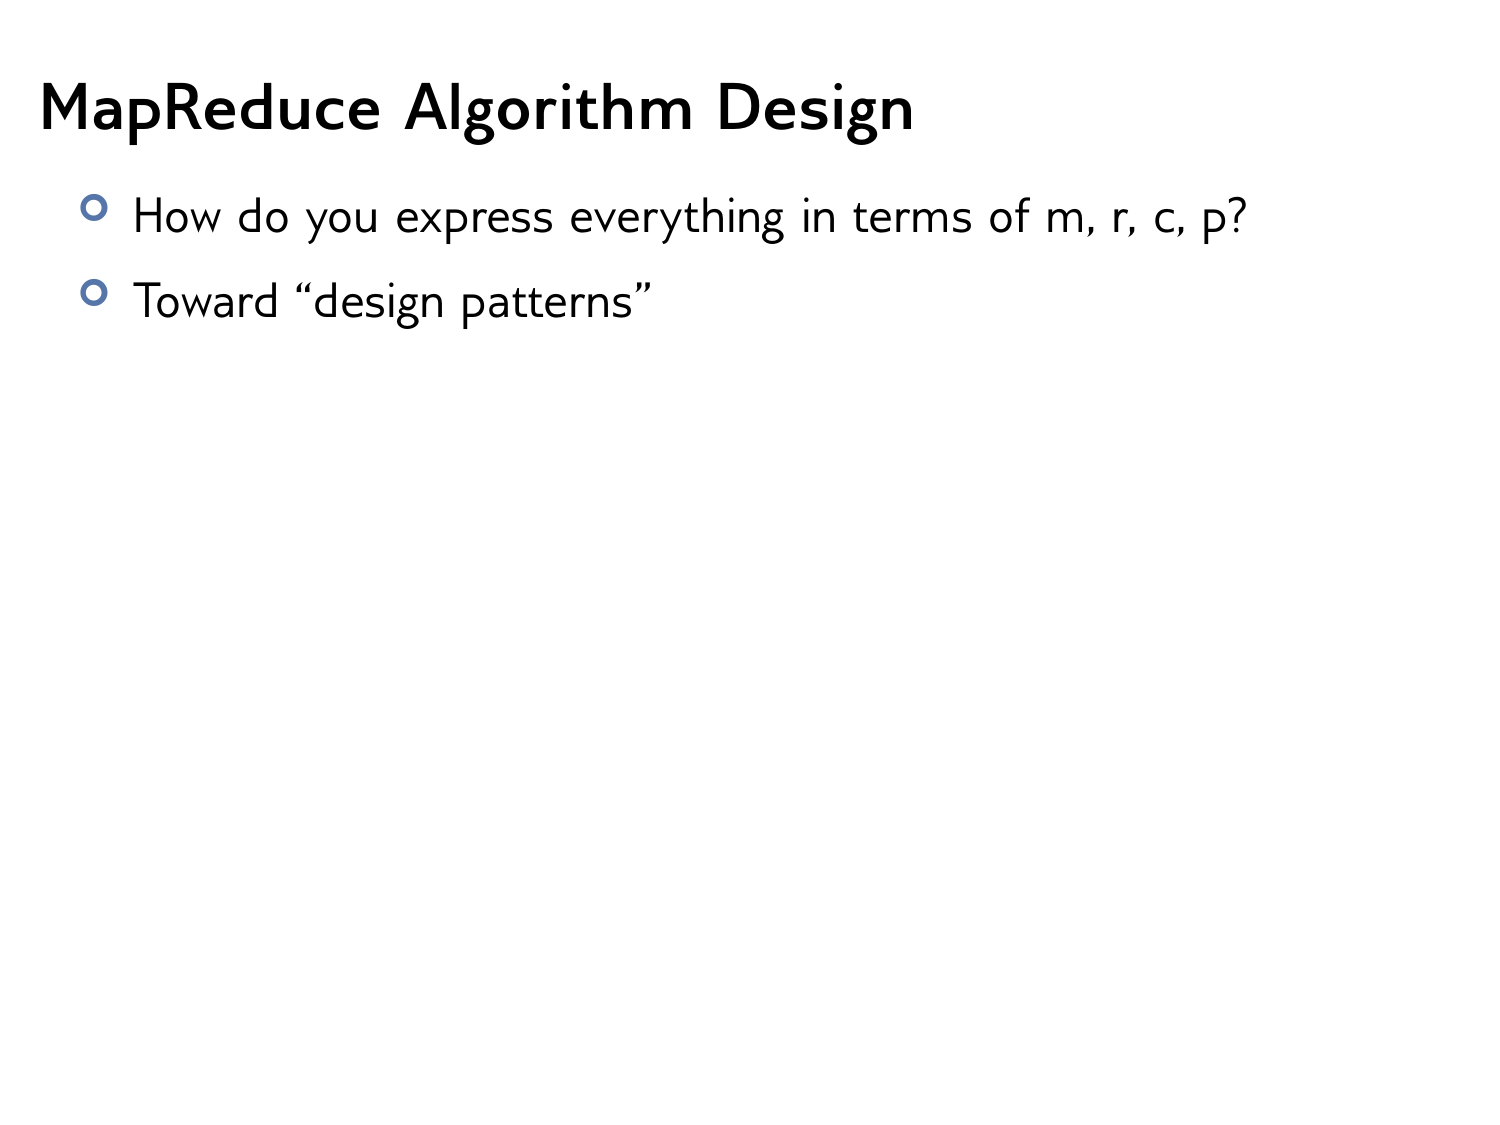

# MapReduce Algorithm Design
How do you express everything in terms of m, r, c, p?
Toward “design patterns”